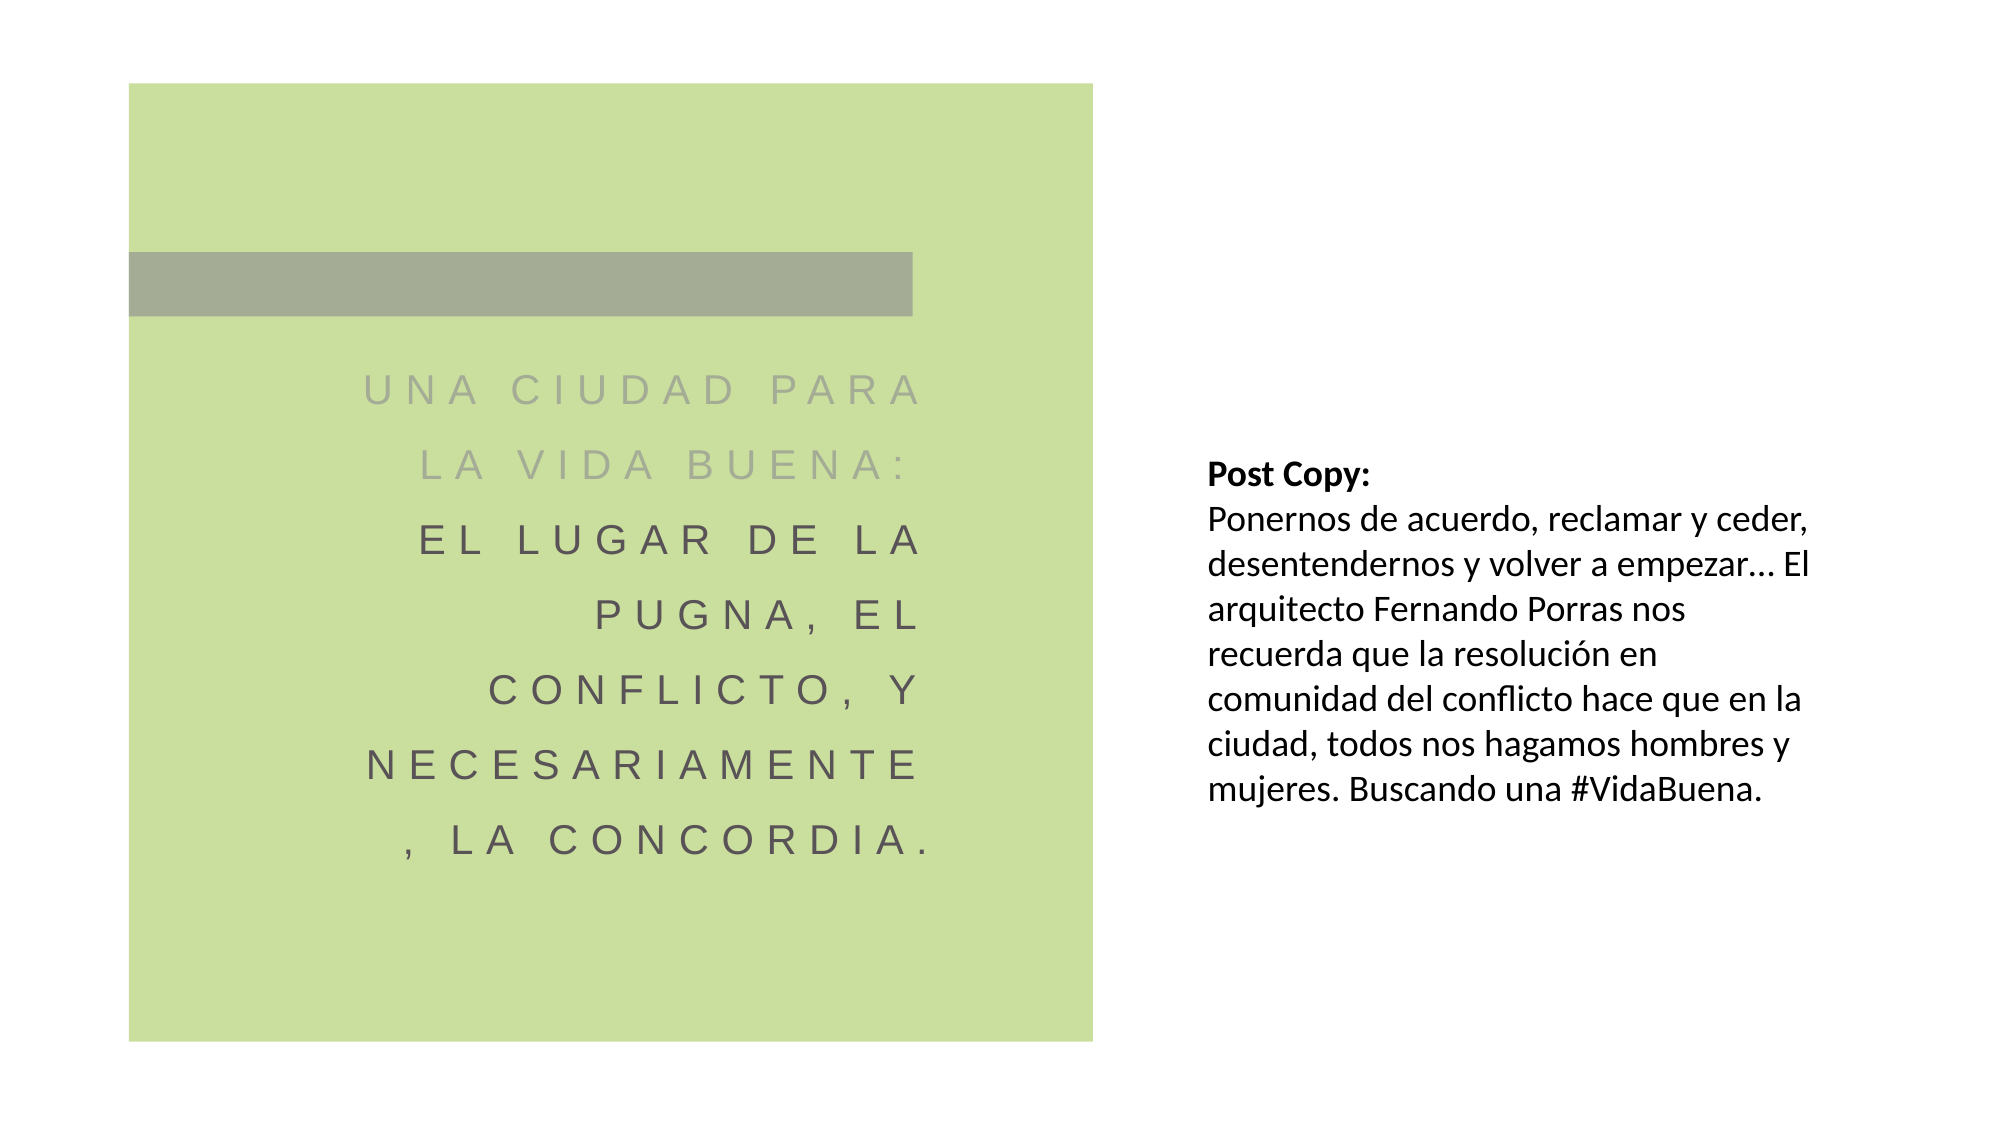

UNA CIUDAD PARA LA VIDA BUENA:
EL LUGAR DE LA PUGNA, EL CONFLICTO, Y NECESARIAMENTE, LA CONCORDIA.
Post Copy:
Ponernos de acuerdo, reclamar y ceder, desentendernos y volver a empezar… El arquitecto Fernando Porras nos recuerda que la resolución en comunidad del conflicto hace que en la ciudad, todos nos hagamos hombres y mujeres. Buscando una #VidaBuena.